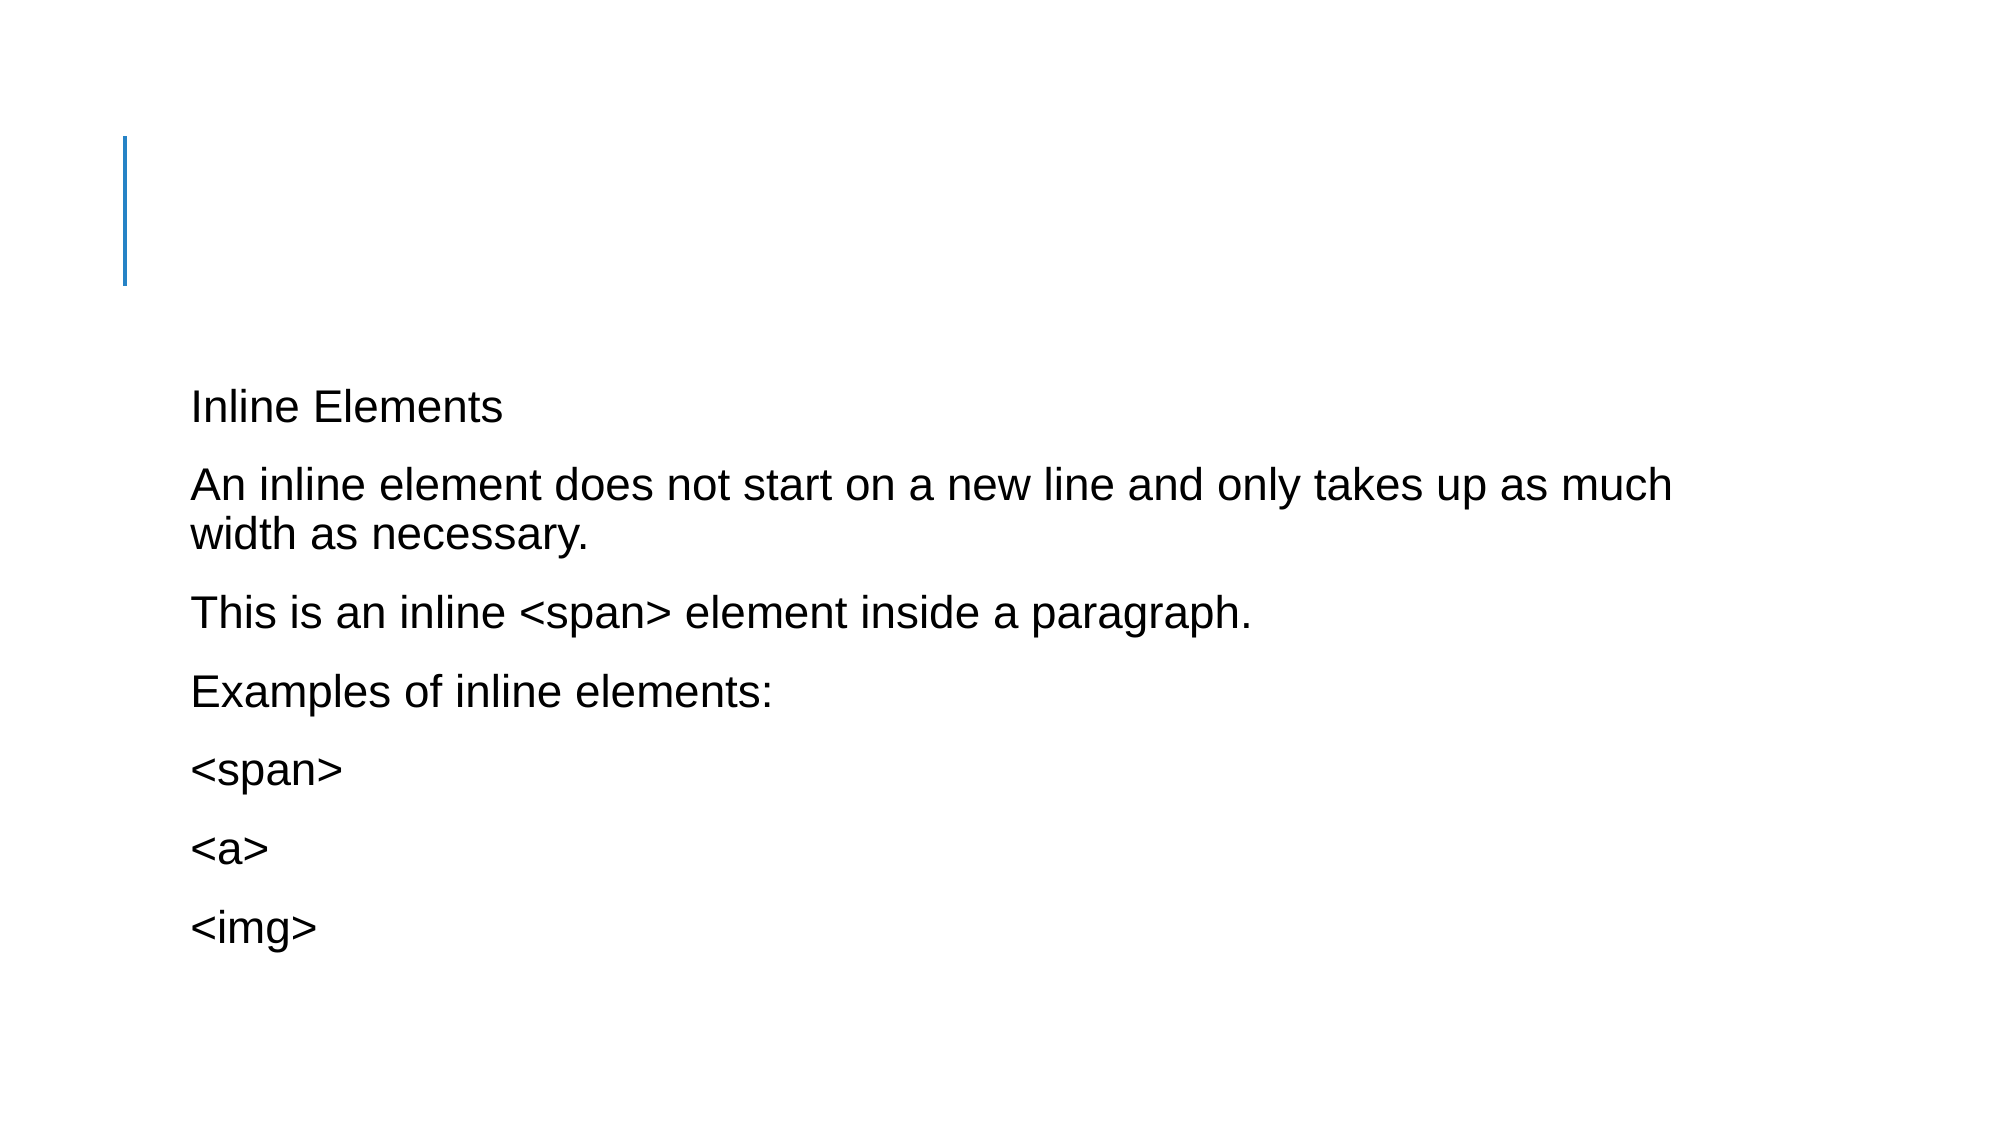

#
Inline Elements
An inline element does not start on a new line and only takes up as much width as necessary.
This is an inline <span> element inside a paragraph.
Examples of inline elements:
<span>
<a>
<img>